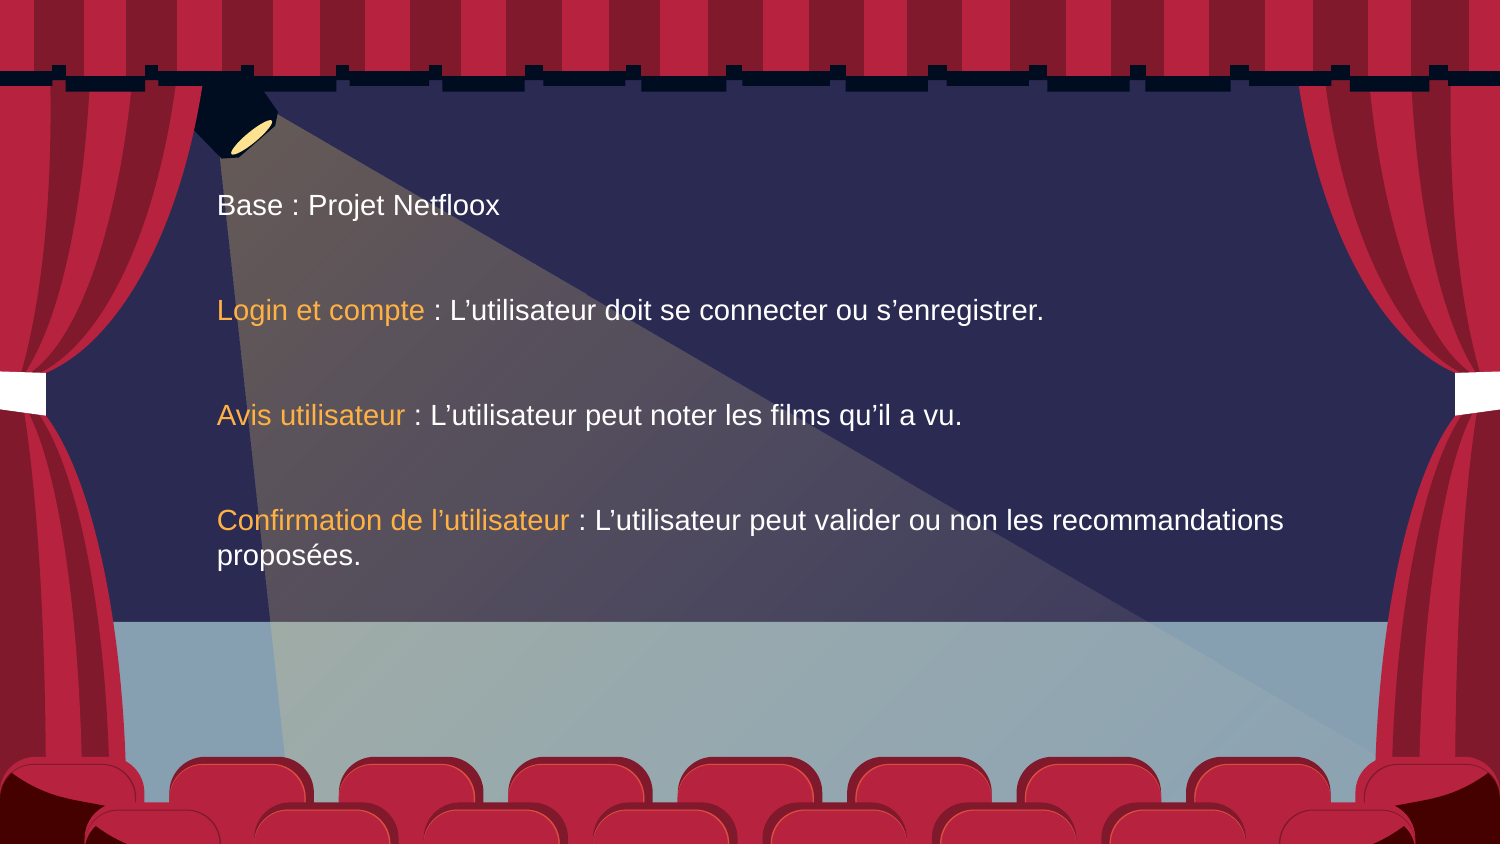

Base : Projet Netfloox

Login et compte : L’utilisateur doit se connecter ou s’enregistrer.

Avis utilisateur : L’utilisateur peut noter les films qu’il a vu.

Confirmation de l’utilisateur : L’utilisateur peut valider ou non les recommandations proposées.